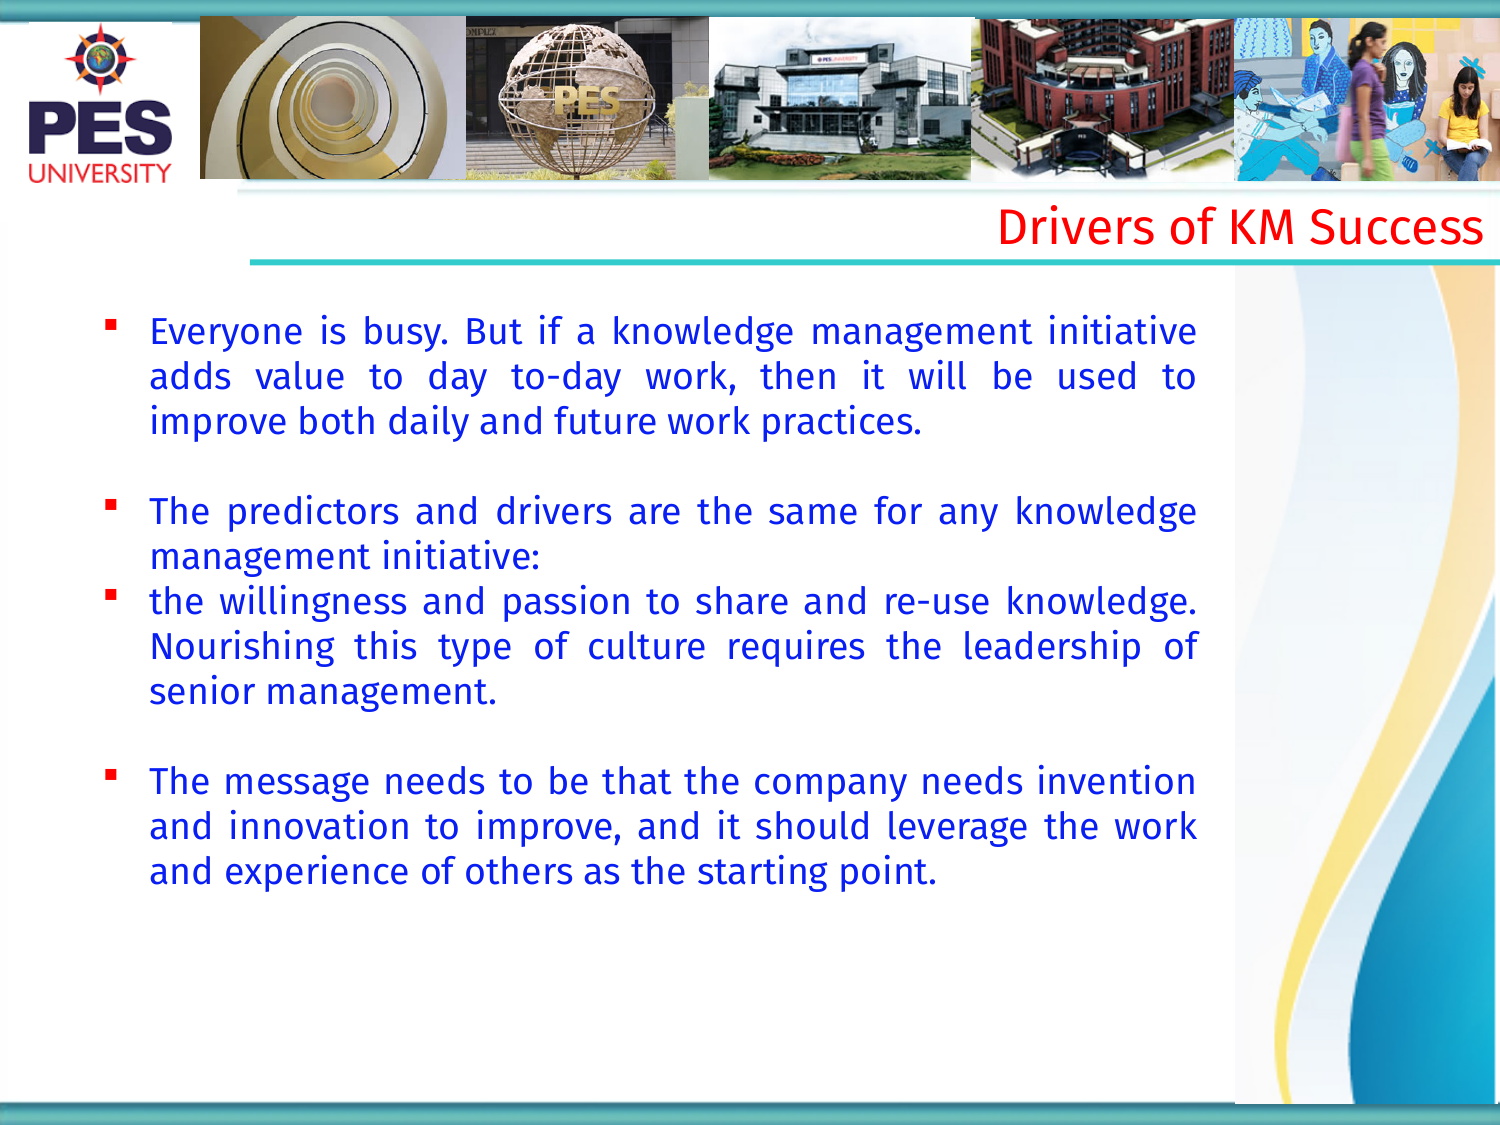

Drivers of KM Success

Everyone is busy. But if a knowledge management initiative adds value to day to-day work, then it will be used to improve both daily and future work practices.

The predictors and drivers are the same for any knowledge management initiative:
the willingness and passion to share and re-use knowledge. Nourishing this type of culture requires the leadership of senior management.

The message needs to be that the company needs invention and innovation to improve, and it should leverage the work and experience of others as the starting point.